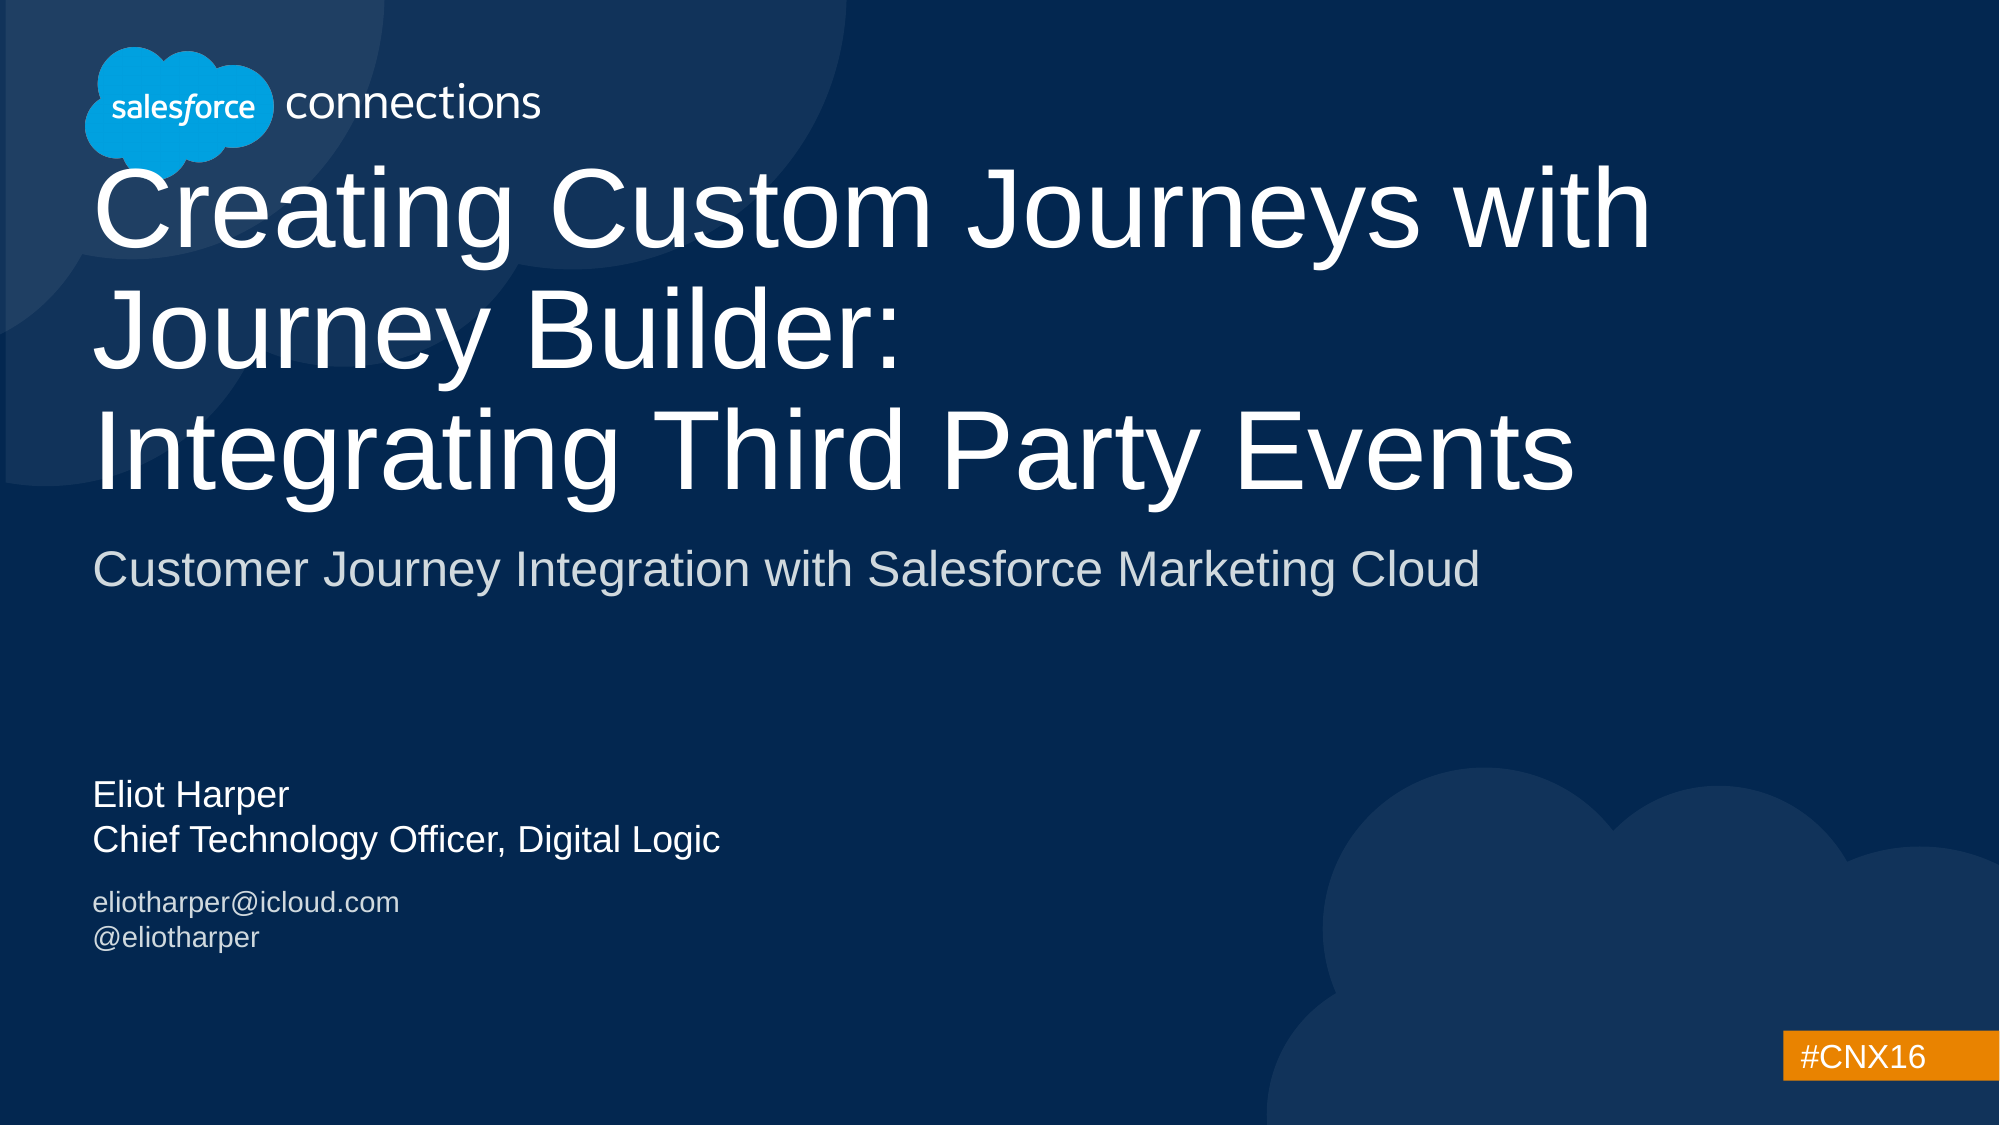

# Creating Custom Journeys with Journey Builder: Integrating Third Party Events
Customer Journey Integration with Salesforce Marketing Cloud
Eliot Harper
Chief Technology Officer, Digital Logic
eliotharper@icloud.com
@eliotharper